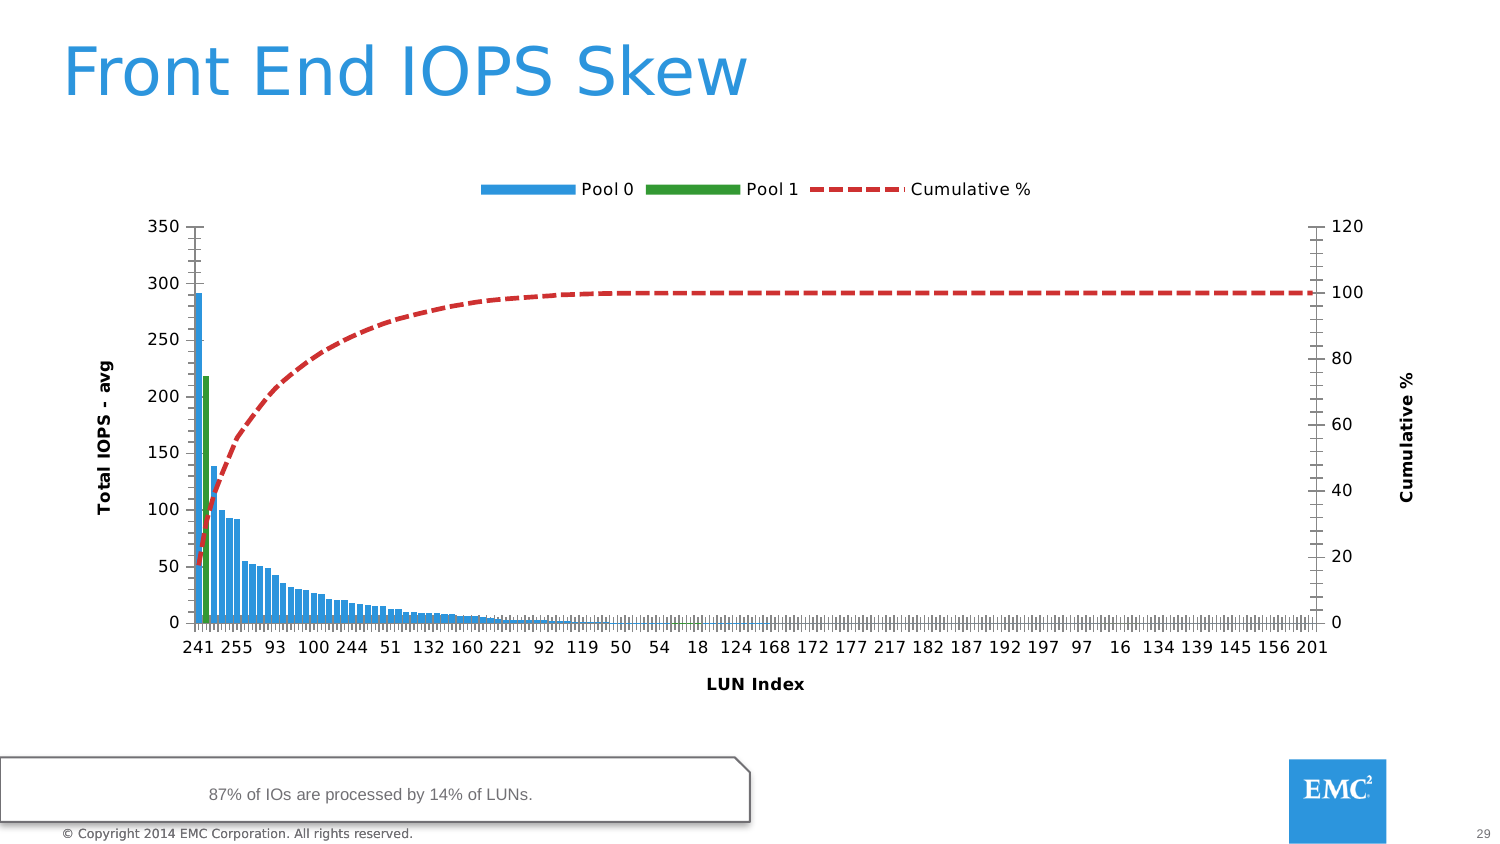

# Front End IOPS Skew

### Chart

| Category | Pool 0 | Pool 1 | Cumulative % |
|---|---|---|---|
| 241 | 291.98 | None | 17.545188 |
| 240 | None | 218.81 | 30.693563 |
| 247 | 138.83 | None | 39.03591 |
| 253 | 99.83 | None | 45.034732 |
| 248 | 92.85 | None | 50.614123 |
| 255 | 92.58 | None | 56.17729 |
| 162 | 54.82 | None | 59.471444 |
| 246 | 52.12 | None | 62.603354 |
| 249 | 50.99 | None | 65.667362 |
| 120 | 48.65 | None | 68.590759 |
| 93 | 43.11 | None | 71.181255 |
| 220 | 35.91 | None | 73.3391 |
| 254 | 32.38 | None | 75.284826 |
| 105 | 30.32 | None | 77.106766 |
| 250 | 29.52 | None | 78.880634 |
| 100 | 26.44 | None | 80.469424 |
| 251 | 25.92 | None | 82.026967 |
| 90 | 21.35 | None | 83.309897 |
| 167 | 20.69 | None | 84.553167 |
| 252 | 20.38 | None | 85.777809 |
| 244 | 18.32 | None | 86.878665 |
| 245 | 17.09 | None | 87.90561 |
| 113 | 16.54 | None | 88.899505 |
| 106 | 15.01 | None | 89.801462 |
| 141 | 14.98 | None | 90.701616 |
| 51 | 12.42 | None | 91.447938 |
| 104 | 12.32 | None | 92.188251 |
| 165 | 9.92 | None | 92.784348 |
| 102 | 9.71 | None | 93.367826 |
| 163 | 9.57 | None | 93.942891 |
| 132 | 9.05 | None | 94.486709 |
| 103 | 8.84 | None | 95.017908 |
| 101 | 8.57 | None | 95.532883 |
| 110 | 7.98 | None | 96.012404 |
| 111 | 6.63 | None | 96.410803 |
| 160 | 6.57 | None | 96.805597 |
| 222 | 6.49 | None | 97.195584 |
| 114 | 5.46 | None | 97.523677 |
| 109 | 4.47 | None | 97.792281 |
| 53 | 3.76 | None | 98.018221 |
| 221 | 3.34 | None | 98.218923 |
| 161 | 3.08 | None | 98.404001 |
| 166 | 2.87 | None | 98.57646 |
| 108 | 2.74 | None | 98.741108 |
| 115 | 2.68 | None | 98.90215 |
| 92 | 2.63 | None | 99.060188 |
| 164 | 2.5 | None | 99.210414 |
| 94 | 2.49 | None | 99.509664 |
| 52 | 2.49 | None | 99.509664 |
| 129 | 1.5 | None | 99.5998 |
| 119 | 1.31 | None | 99.678518 |
| 242 | 1.17 | None | 99.748824 |
| 112 | 0.92 | None | 99.804107 |
| 121 | 0.89 | None | 99.857587 |
| 107 | 0.66 | None | 99.897247 |
| 50 | 0.51 | None | 99.927893 |
| 116 | 0.41 | None | 99.95253 |
| 131 | 0.24 | None | 99.966952 |
| 118 | 0.05 | None | 99.978972 |
| 91 | 0.05 | None | 99.978972 |
| 54 | 0.05 | None | 99.978972 |
| 55 | 0.05 | None | 99.978972 |
| 10 | None | 0.04 | 99.988588 |
| 11 | None | 0.04 | 99.988588 |
| 12 | None | 0.04 | 99.988588 |
| 18 | None | 0.04 | 99.988588 |
| 127 | 0.03 | None | 99.990391 |
| 117 | 0.02 | None | 100.000007 |
| 122 | 0.02 | None | 100.000007 |
| 123 | 0.02 | None | 100.000007 |
| 124 | 0.02 | None | 100.000007 |
| 125 | 0.02 | None | 100.000007 |
| 126 | 0.02 | None | 100.000007 |
| 128 | 0.02 | None | 100.000007 |
| 130 | 0.02 | None | 100.000007 |
| 168 | 0.0 | None | 100.000007 |
| 169 | 0.0 | None | 100.000007 |
| 60 | 0.0 | None | 100.000007 |
| 170 | 0.0 | None | 100.000007 |
| 171 | 0.0 | None | 100.000007 |
| 172 | 0.0 | None | 100.000007 |
| 173 | 0.0 | None | 100.000007 |
| 174 | 0.0 | None | 100.000007 |
| 175 | 0.0 | None | 100.000007 |
| 176 | 0.0 | None | 100.000007 |
| 177 | 0.0 | None | 100.000007 |
| 178 | 0.0 | None | 100.000007 |
| 179 | 0.0 | None | 100.000007 |
| 215 | 0.0 | None | 100.000007 |
| 216 | 0.0 | None | 100.000007 |
| 217 | 0.0 | None | 100.000007 |
| 218 | 0.0 | None | 100.000007 |
| 219 | 0.0 | None | 100.000007 |
| 180 | 0.0 | None | 100.000007 |
| 181 | 0.0 | None | 100.000007 |
| 182 | 0.0 | None | 100.000007 |
| 183 | 0.0 | None | 100.000007 |
| 184 | 0.0 | None | 100.000007 |
| 185 | 0.0 | None | 100.000007 |
| 186 | 0.0 | None | 100.000007 |
| 187 | 0.0 | None | 100.000007 |
| 188 | 0.0 | None | 100.000007 |
| 189 | 0.0 | None | 100.000007 |
| 190 | 0.0 | None | 100.000007 |
| 191 | 0.0 | None | 100.000007 |
| 192 | 0.0 | None | 100.000007 |
| 193 | 0.0 | None | 100.000007 |
| 194 | 0.0 | None | 100.000007 |
| 195 | 0.0 | None | 100.000007 |
| 196 | 0.0 | None | 100.000007 |
| 197 | 0.0 | None | 100.000007 |
| 198 | 0.0 | None | 100.000007 |
| 199 | 0.0 | None | 100.000007 |
| 95 | 0.0 | None | 100.000007 |
| 96 | 0.0 | None | 100.000007 |
| 97 | 0.0 | None | 100.000007 |
| 98 | 0.0 | None | 100.000007 |
| 99 | 0.0 | None | 100.000007 |
| 14 | None | 0.0 | 100.000007 |
| 15 | None | 0.0 | 100.000007 |
| 16 | None | 0.0 | 100.000007 |
| 17 | None | 0.0 | 100.000007 |
| 19 | None | 0.0 | 100.000007 |
| 243 | 0.0 | None | 100.000007 |
| 133 | 0.0 | None | 100.000007 |
| 134 | 0.0 | None | 100.000007 |
| 135 | 0.0 | None | 100.000007 |
| 136 | 0.0 | None | 100.000007 |
| 137 | 0.0 | None | 100.000007 |
| 138 | 0.0 | None | 100.000007 |
| 139 | 0.0 | None | 100.000007 |
| 140 | 0.0 | None | 100.000007 |
| 142 | 0.0 | None | 100.000007 |
| 143 | 0.0 | None | 100.000007 |
| 144 | 0.0 | None | 100.000007 |
| 145 | 0.0 | None | 100.000007 |
| 146 | 0.0 | None | 100.000007 |
| 147 | 0.0 | None | 100.000007 |
| 148 | 0.0 | None | 100.000007 |
| 149 | 0.0 | None | 100.000007 |
| 156 | 0.0 | None | 100.000007 |
| 157 | 0.0 | None | 100.000007 |
| 158 | 0.0 | None | 100.000007 |
| 159 | 0.0 | None | 100.000007 |
| 200 | 0.0 | None | 100.000007 |
| 201 | 0.0 | None | 100.000007 |
87% of IOs are processed by 14% of LUNs.